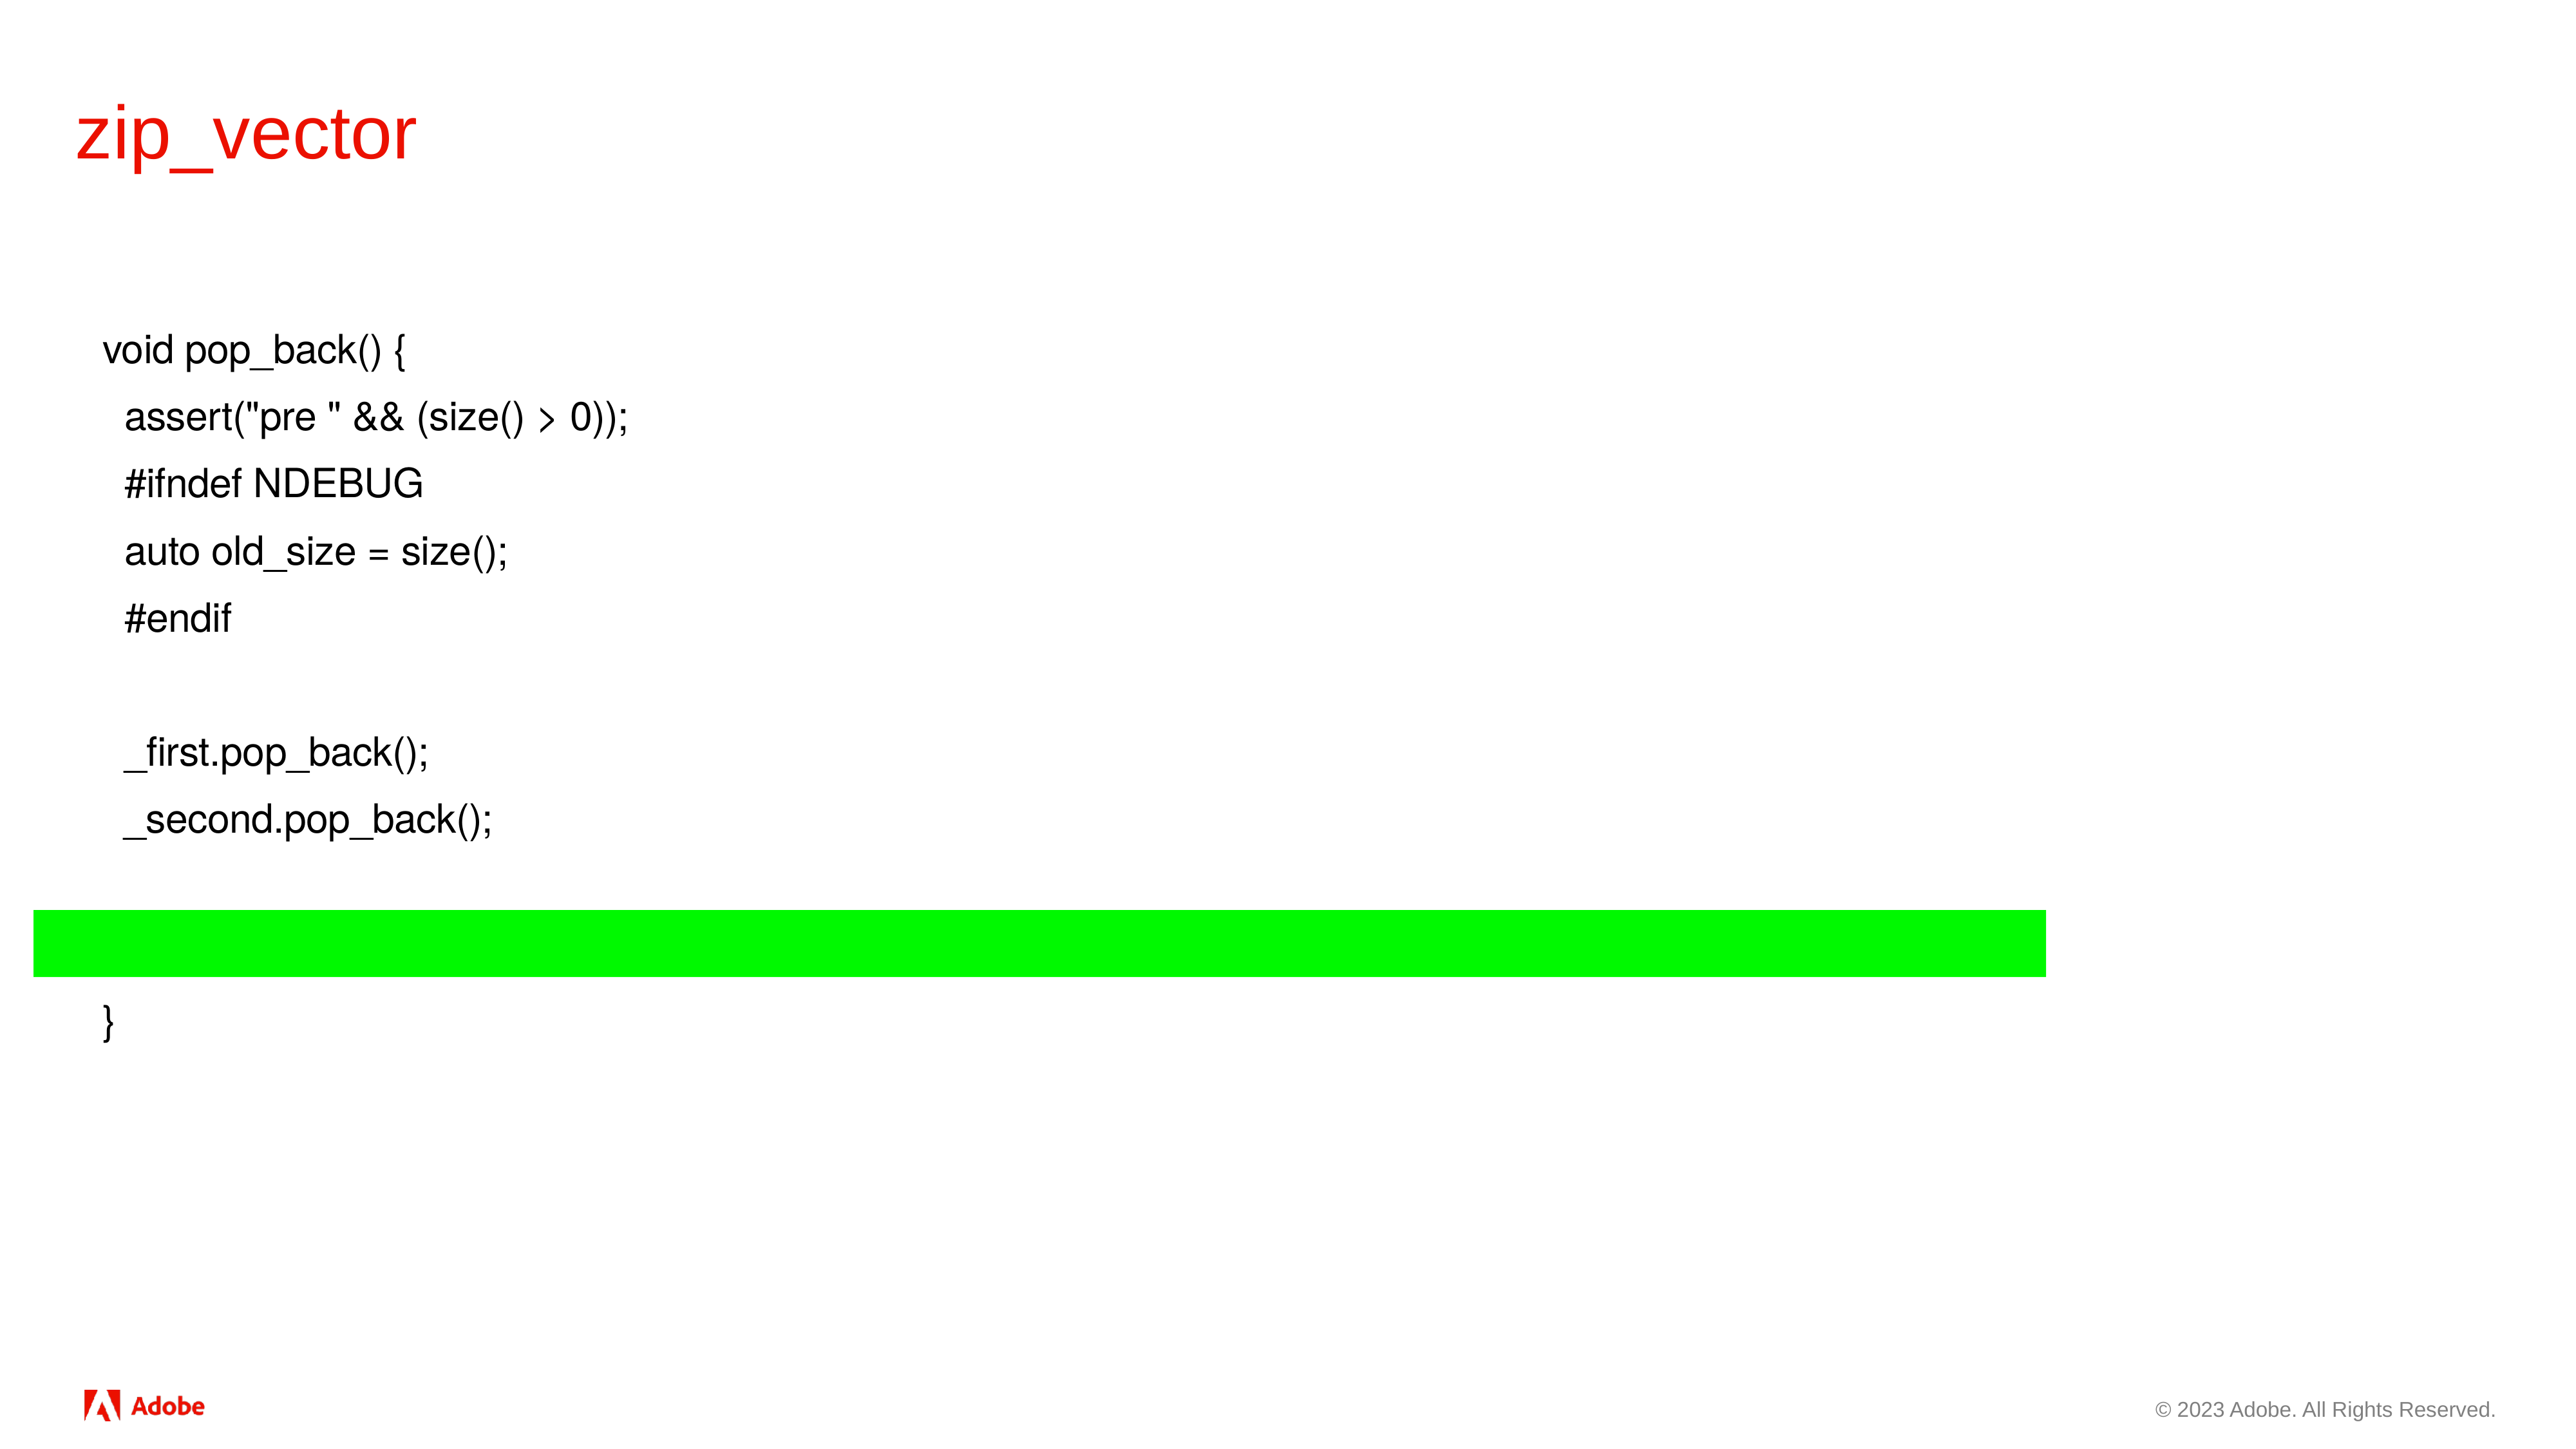

# zip_vector
  void pop_back() {
    assert("​pre " && (size() > 0));
    #ifndef NDEBUG
    auto old_size = size()​;
    #endif

    _first.pop_back();
    _second.pop_back();
  }

39